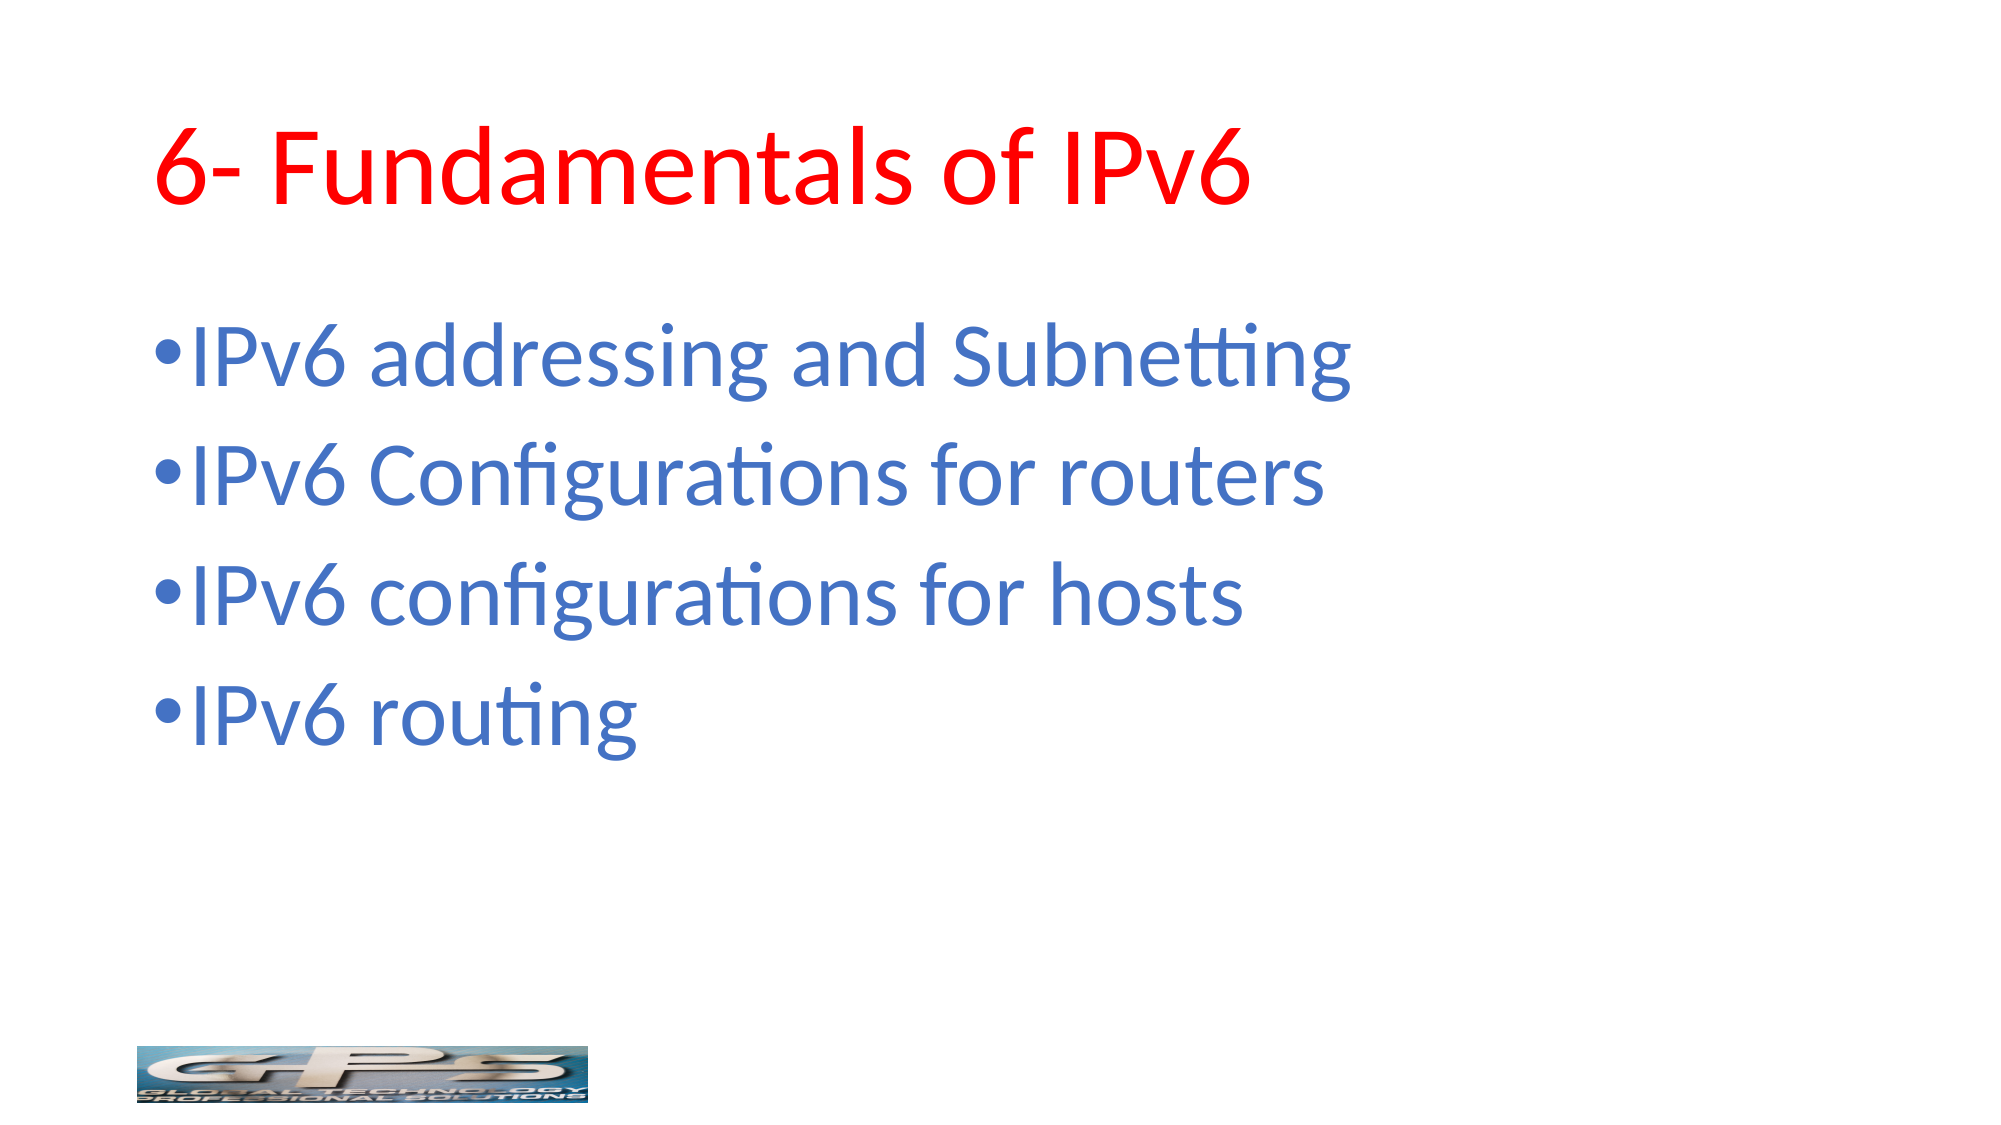

# 6- Fundamentals of IPv6
IPv6 addressing and Subnetting
IPv6 Configurations for routers
IPv6 configurations for hosts
IPv6 routing